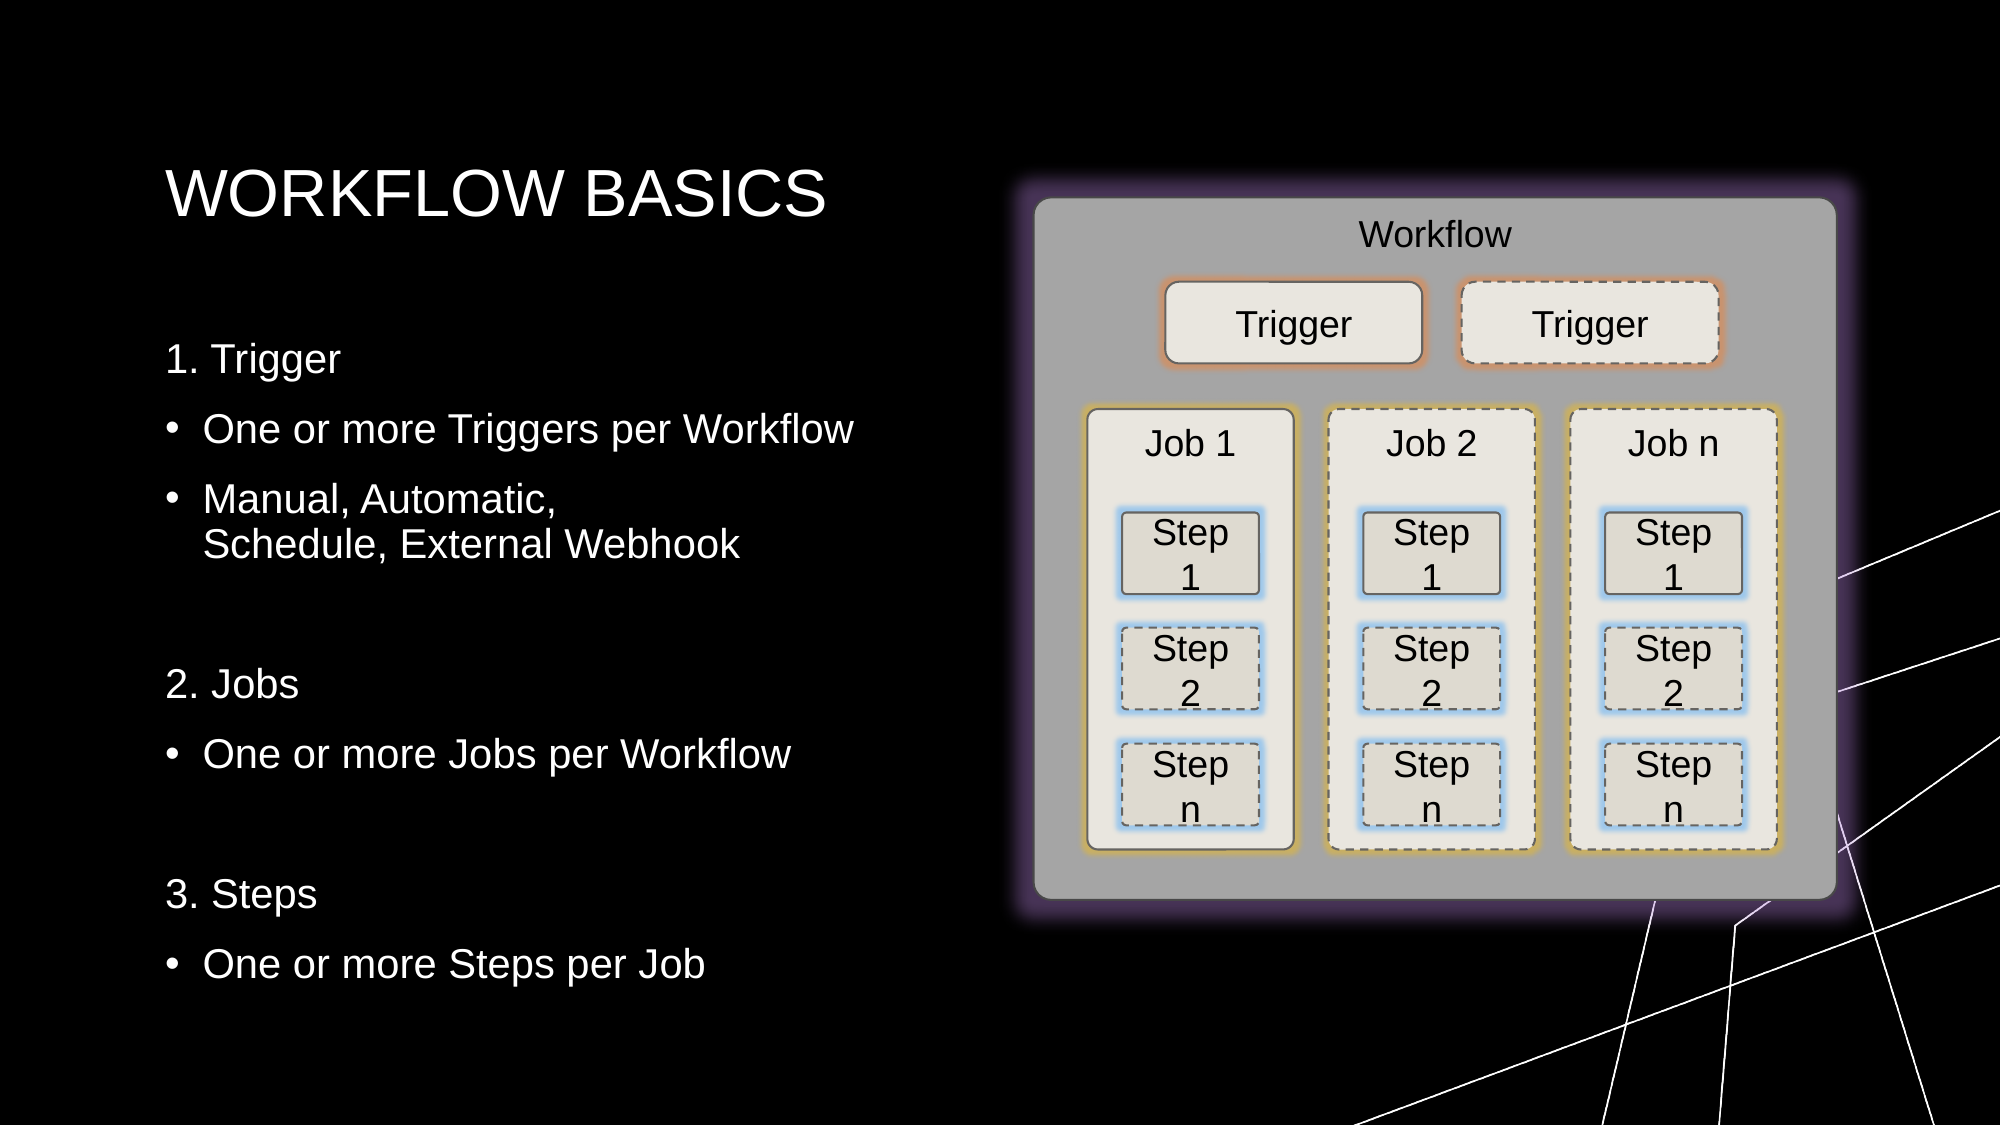

# Workflow Basics
Workflow
Trigger
Trigger
1. Trigger
One or more Triggers per Workflow
Manual, Automatic,
Schedule, External Webhook

2. Jobs
One or more Jobs per Workflow

3. Steps
One or more Steps per Job
Job 1
Job 2
Job n
Step 1
Step 1
Step 1
Step 2
Step 2
Step 2
Step n
Step n
Step n